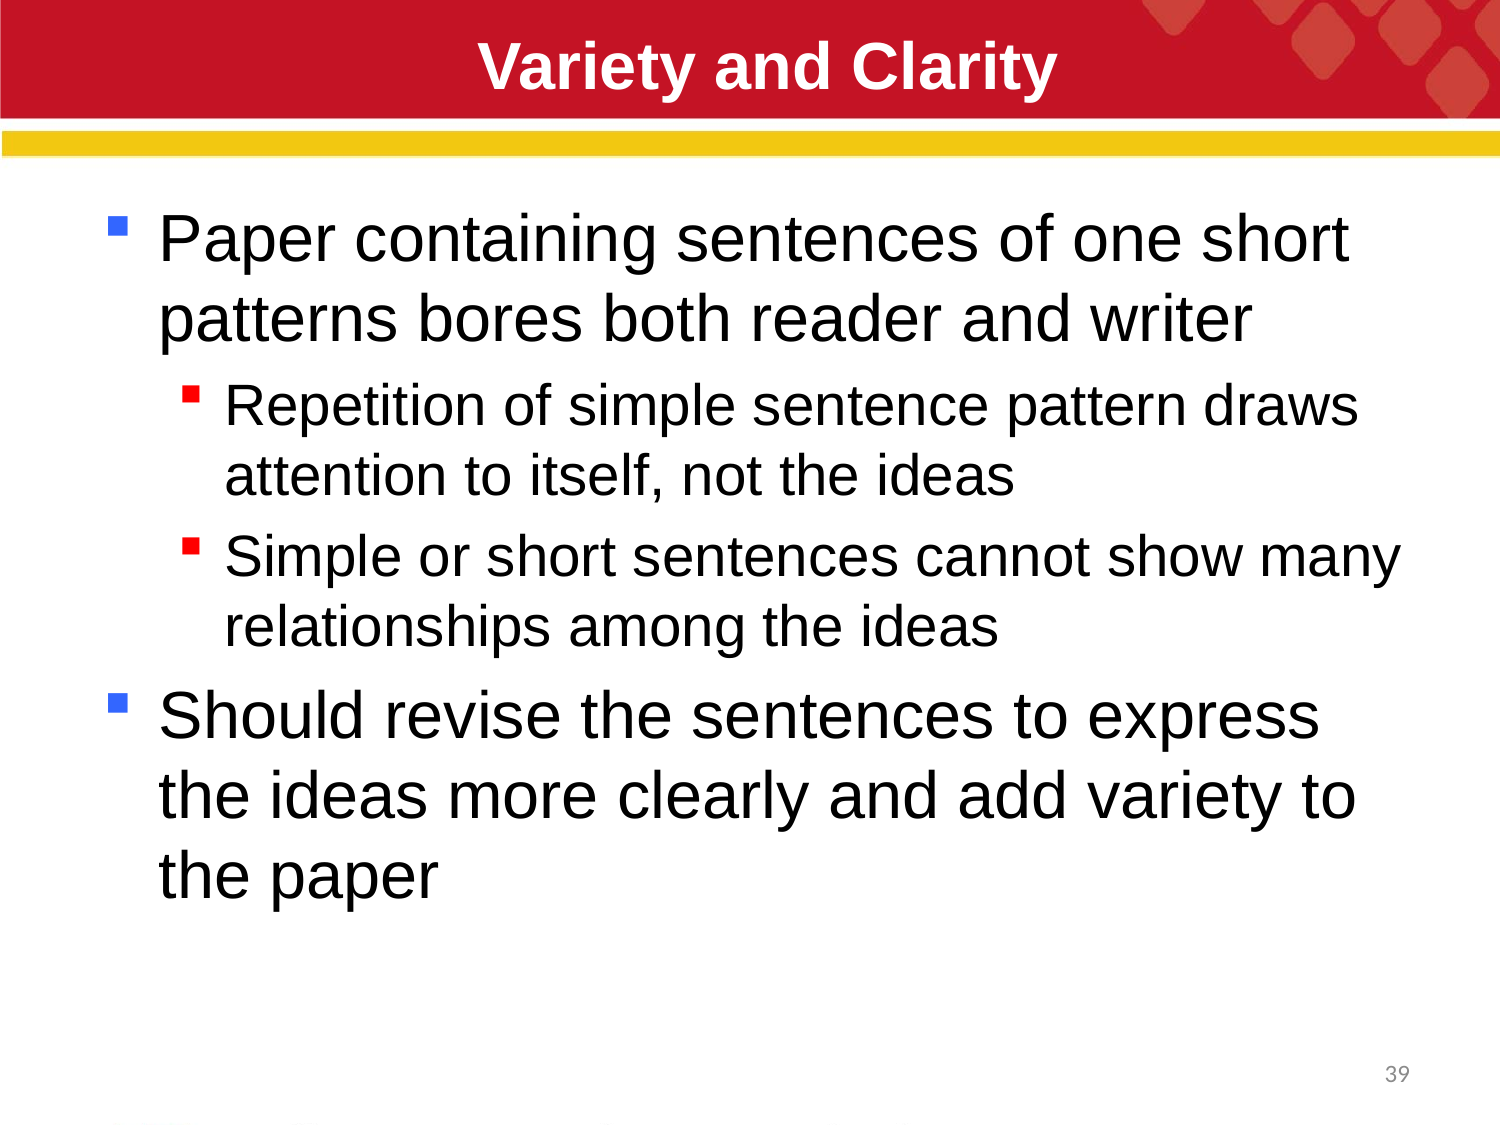

# Variety and Clarity
Paper containing sentences of one short patterns bores both reader and writer
Repetition of simple sentence pattern draws attention to itself, not the ideas
Simple or short sentences cannot show many relationships among the ideas
Should revise the sentences to express the ideas more clearly and add variety to the paper

39